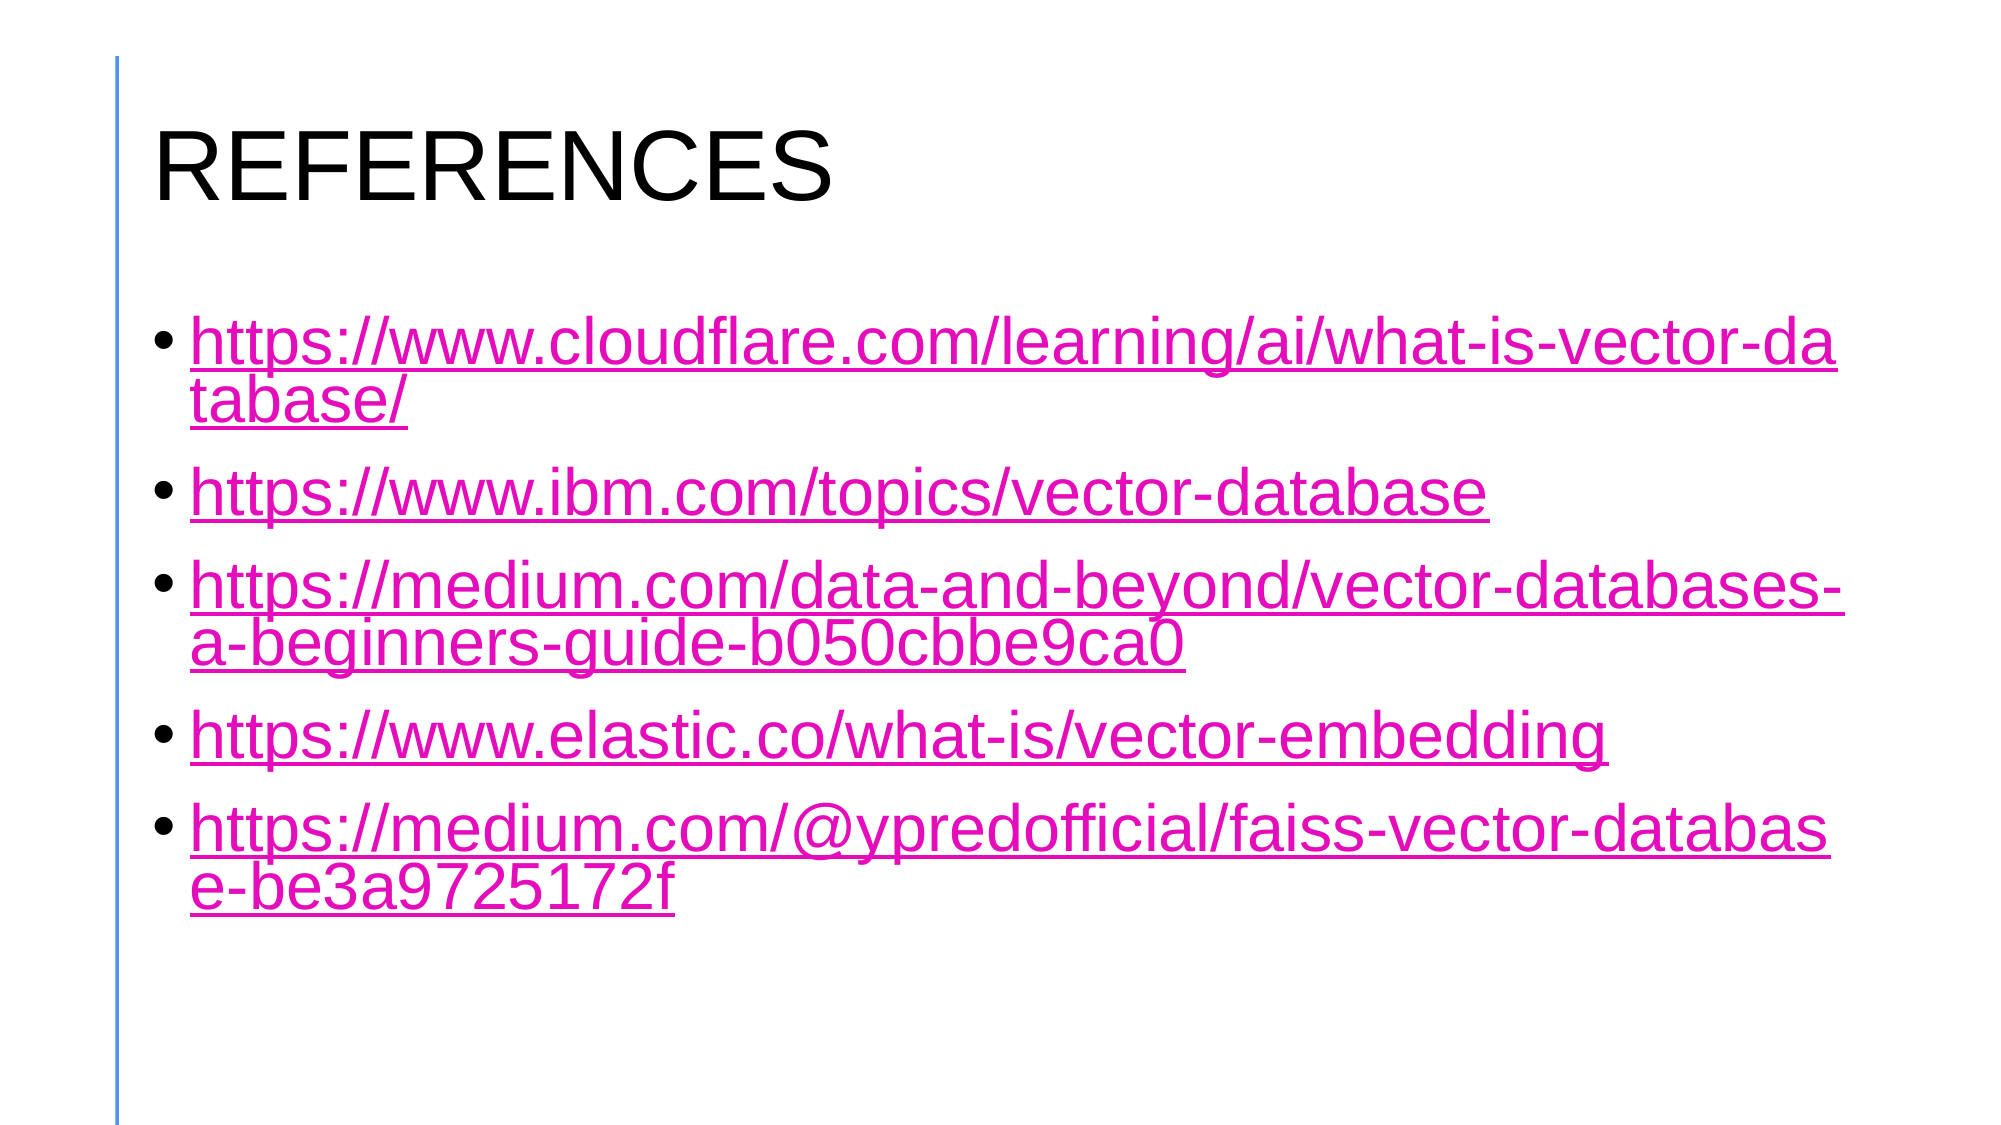

# REFERENCES
https://www.cloudflare.com/learning/ai/what-is-vector-database/
https://www.ibm.com/topics/vector-database
https://medium.com/data-and-beyond/vector-databases-a-beginners-guide-b050cbbe9ca0
https://www.elastic.co/what-is/vector-embedding
https://medium.com/@ypredofficial/faiss-vector-database-be3a9725172f